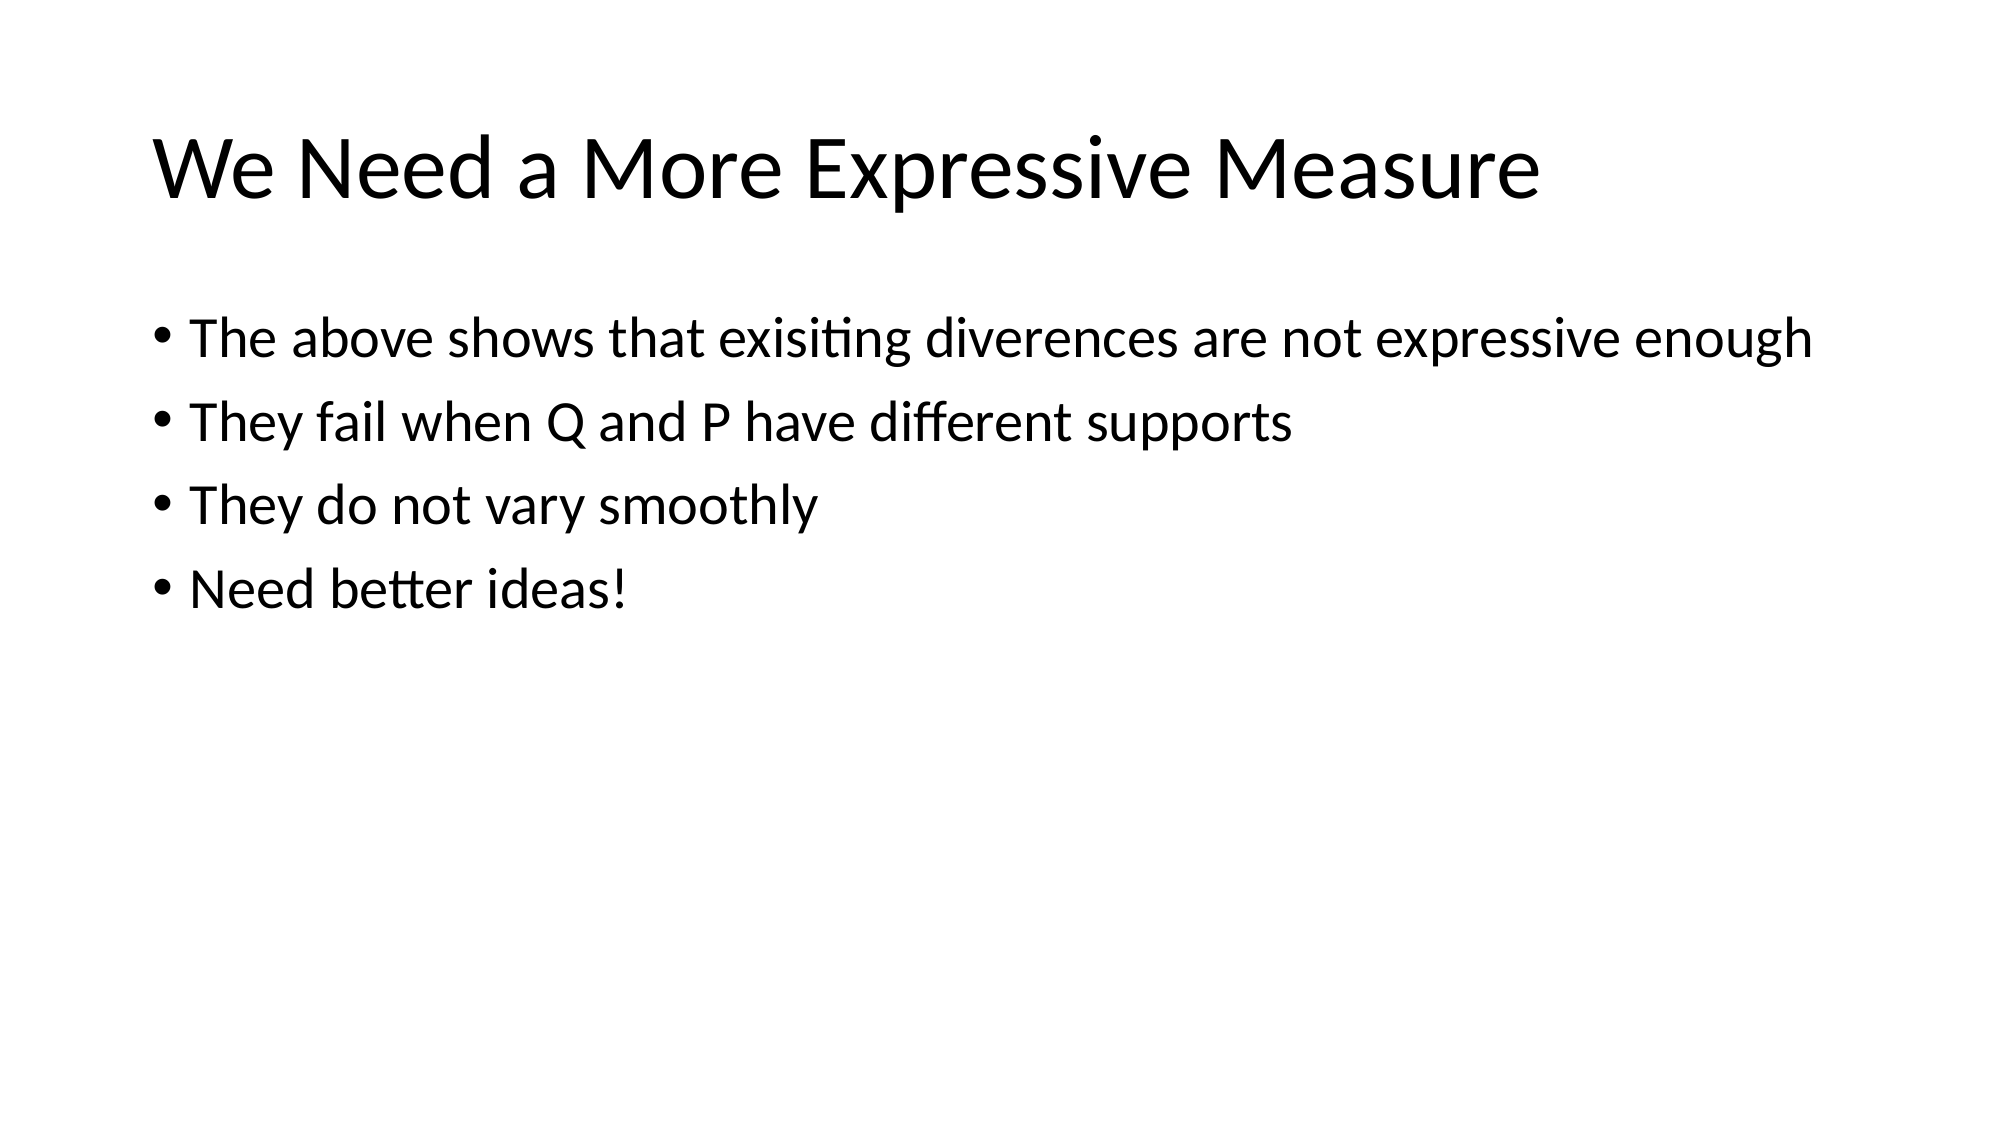

# We Need a More Expressive Measure
The above shows that exisiting diverences are not expressive enough
They fail when Q and P have different supports
They do not vary smoothly
Need better ideas!